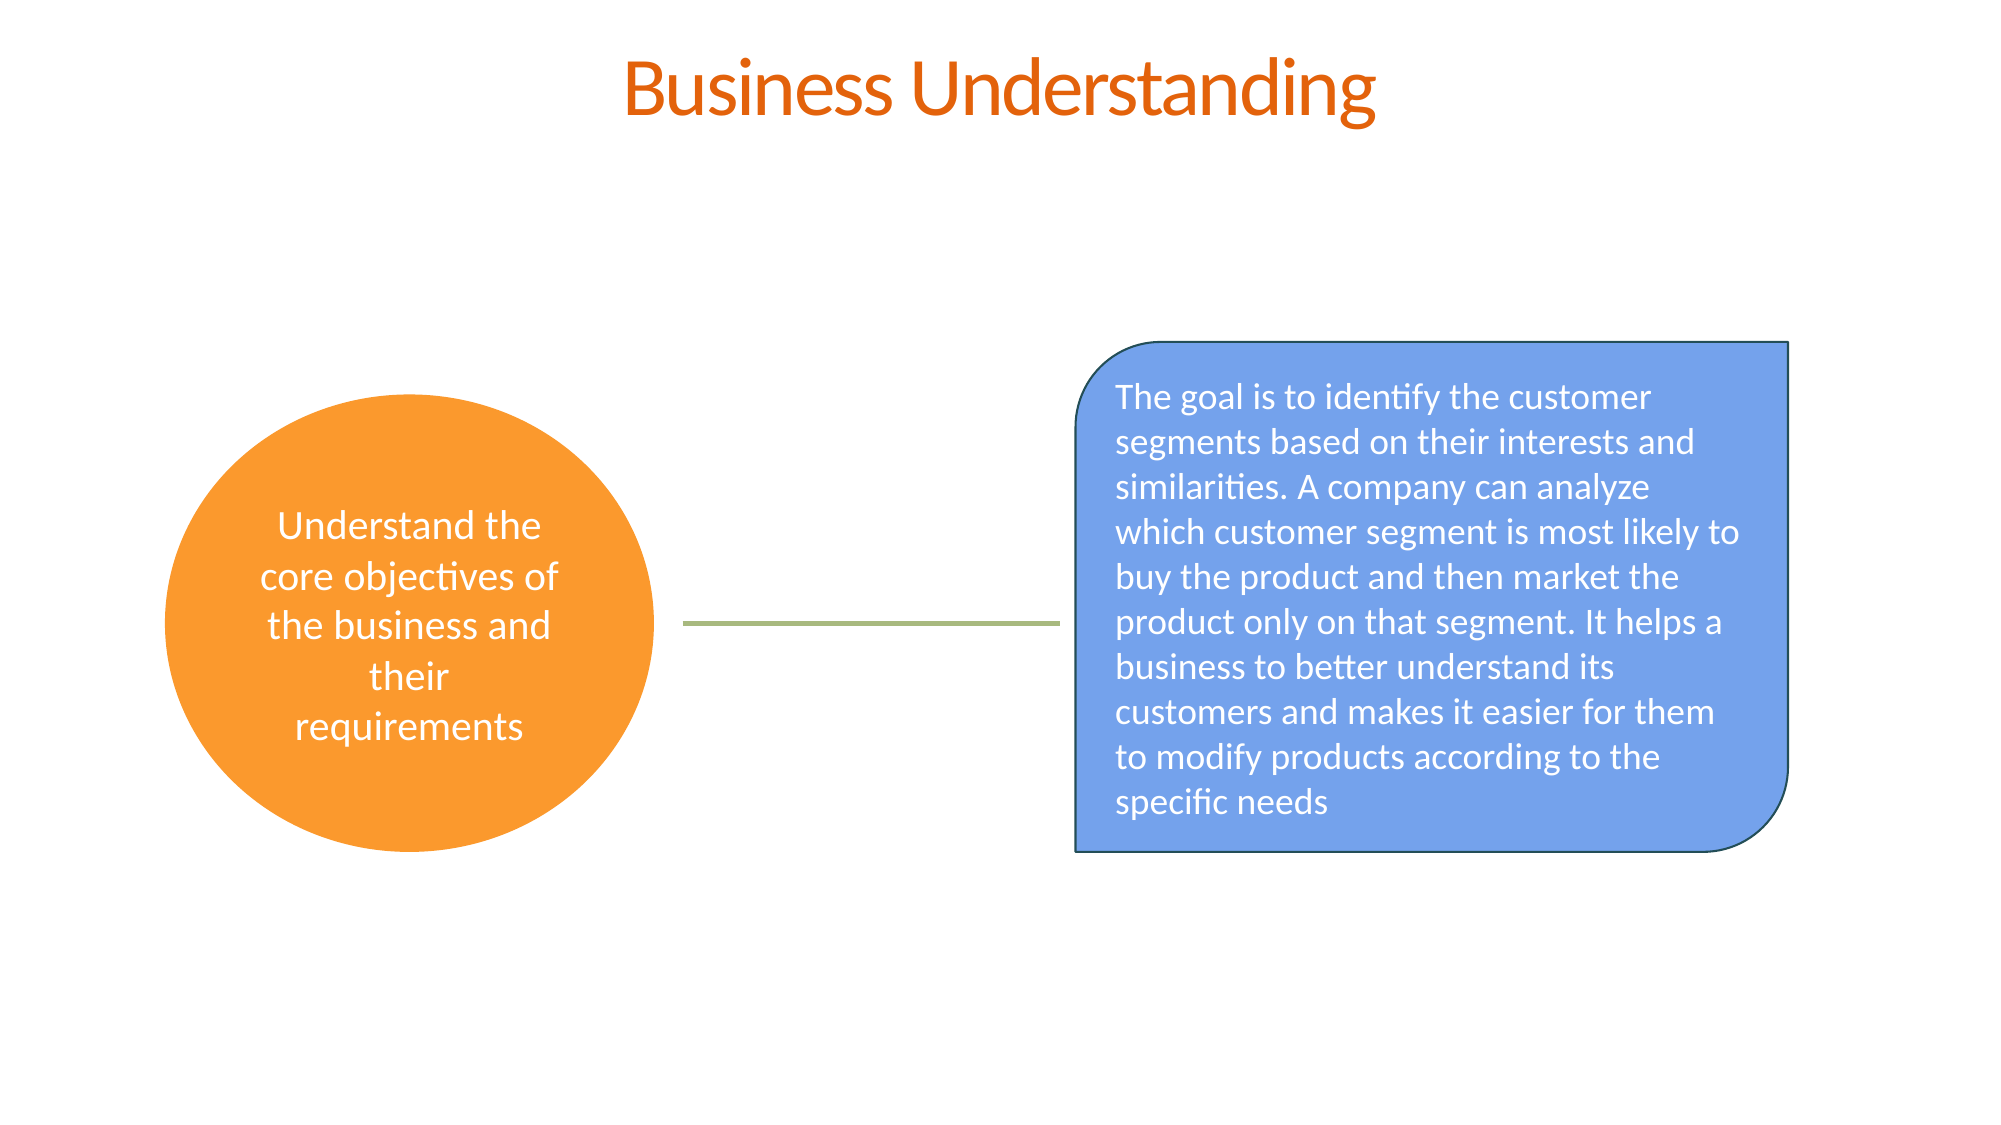

Business Understanding
The goal is to identify the customer segments based on their interests and similarities. A company can analyze which customer segment is most likely to buy the product and then market the product only on that segment. It helps a business to better understand its customers and makes it easier for them to modify products according to the specific needs
Understand the core objectives of the business and their requirements